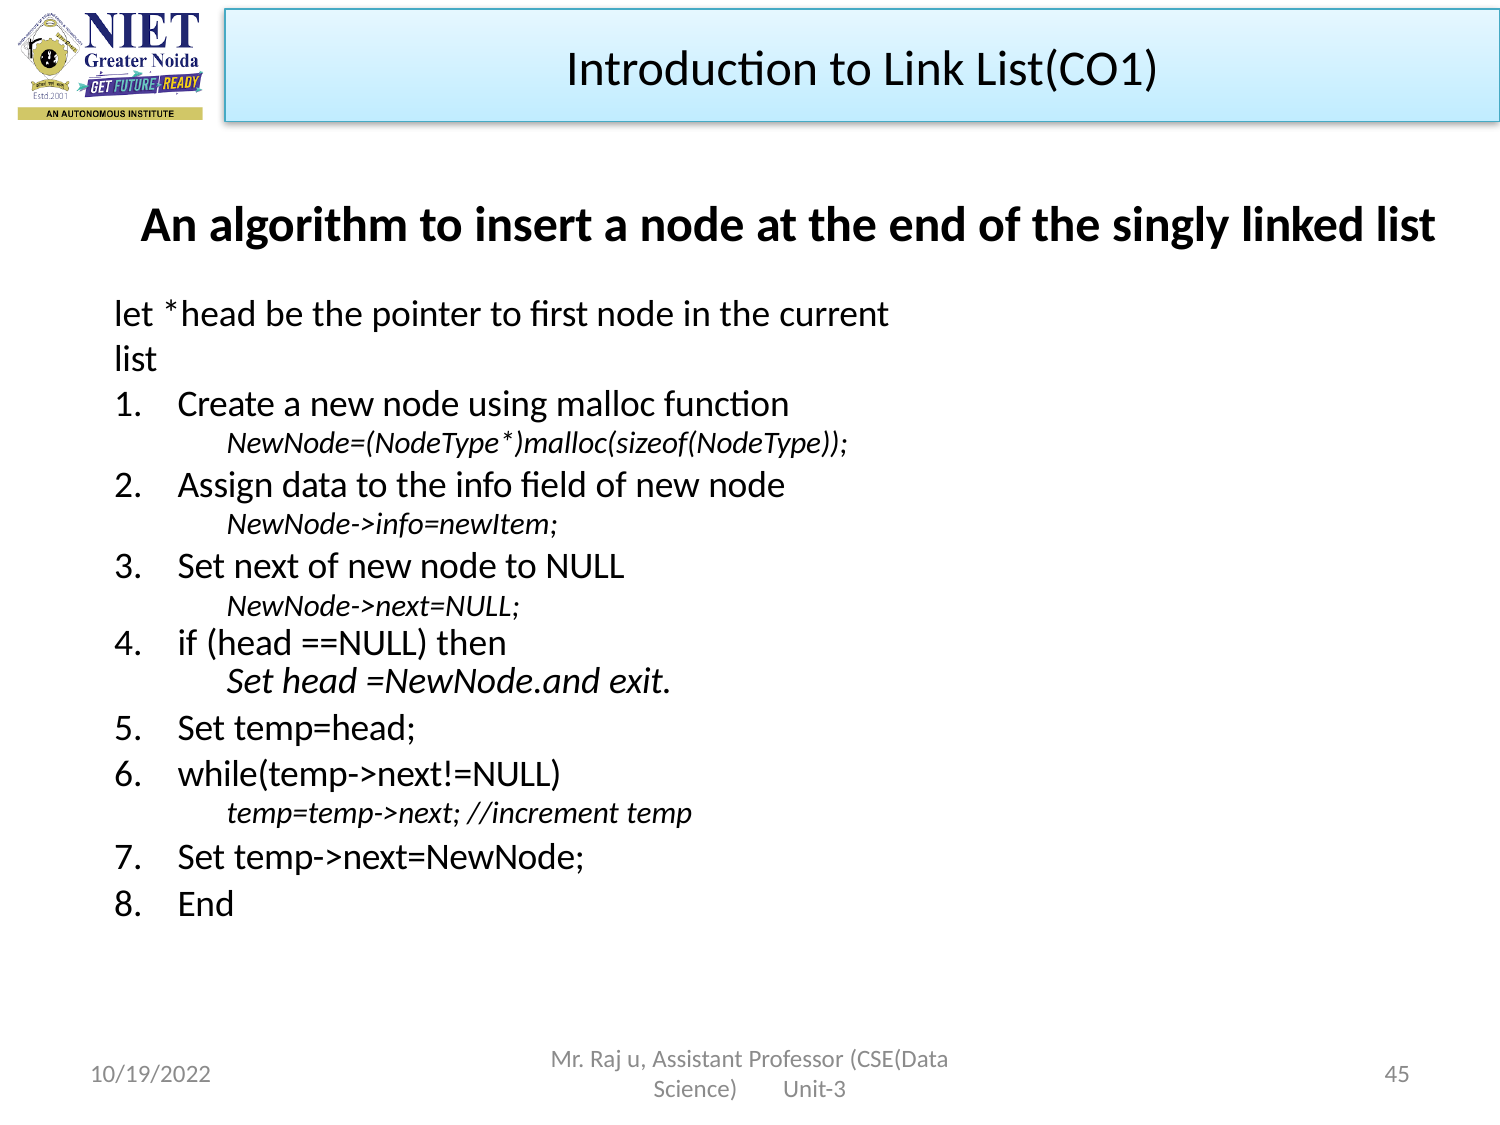

Introduction to Link List(CO1)
# An algorithm to insert a node at the end of the singly linked list
let *head be the pointer to first node in the current list
Create a new node using malloc function
NewNode=(NodeType*)malloc(sizeof(NodeType));
Assign data to the info field of new node
NewNode->info=newItem;
Set next of new node to NULL
NewNode->next=NULL;
if (head ==NULL) then
Set head =NewNode.and exit.
Set temp=head;
while(temp->next!=NULL)
temp=temp->next; //increment temp
Set temp->next=NewNode;
End
10/19/2022
Mr. Raj u, Assistant Professor (CSE(Data Science)        Unit-3
45